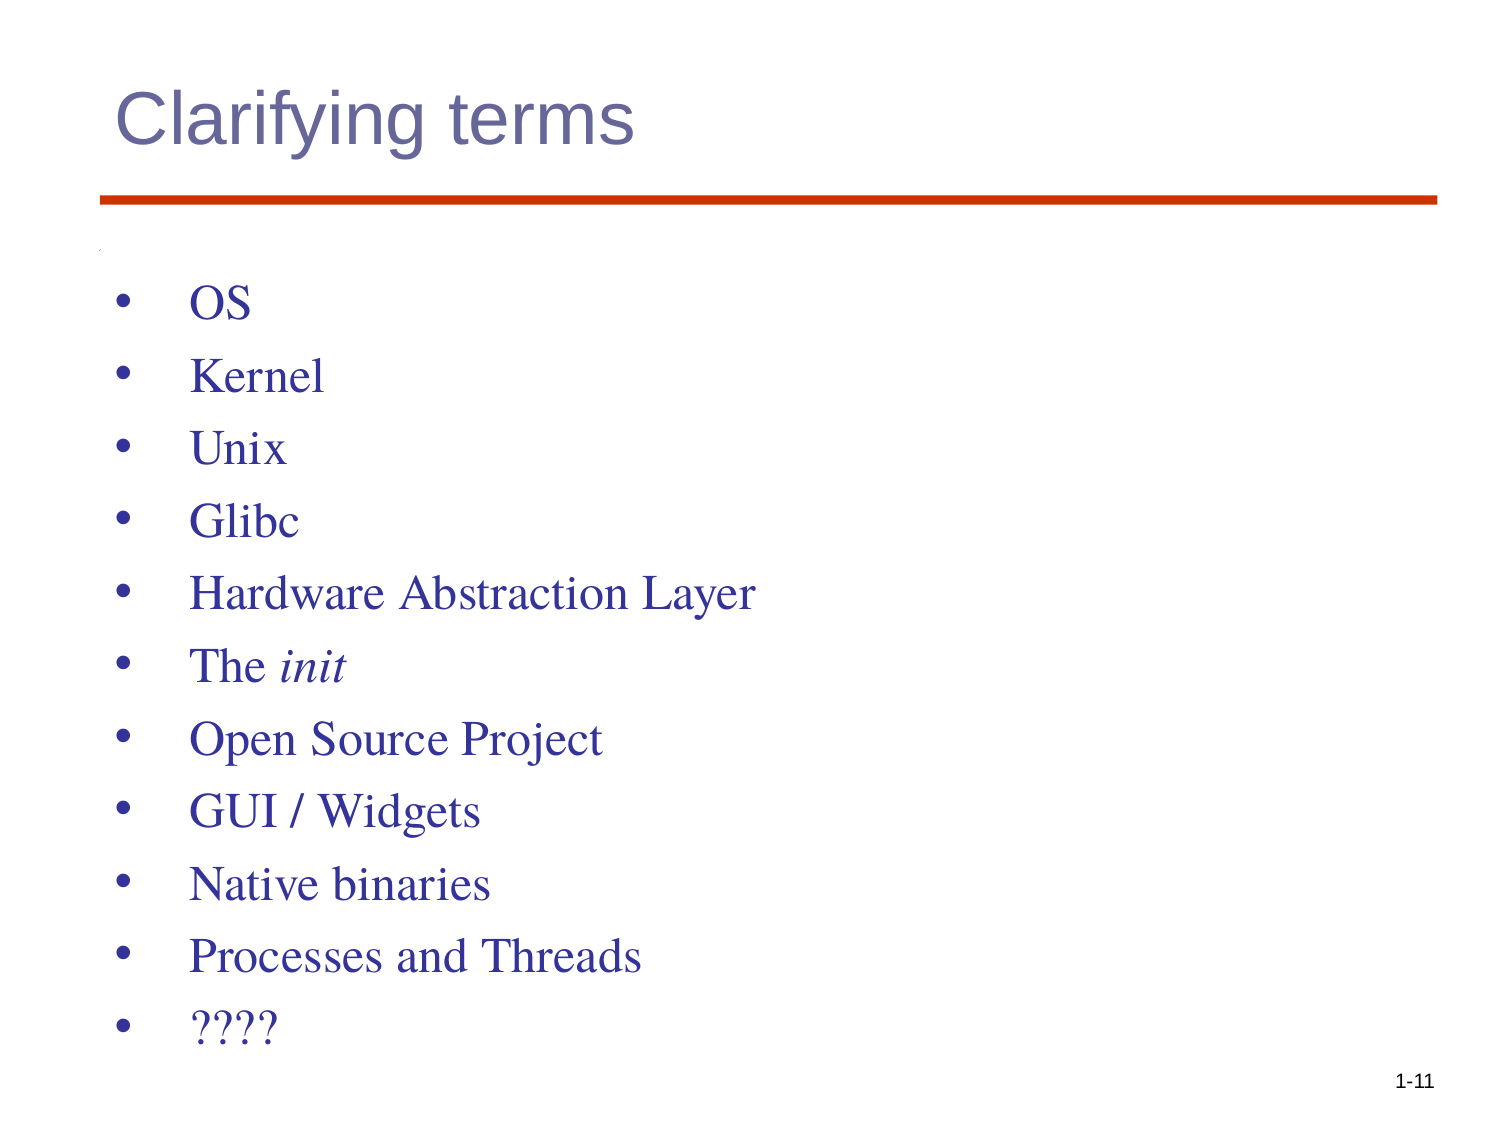

# Clarifying terms
OS
Kernel
Unix
Glibc
Hardware Abstraction Layer
The init
Open Source Project
GUI / Widgets
Native binaries
Processes and Threads
????
1-11